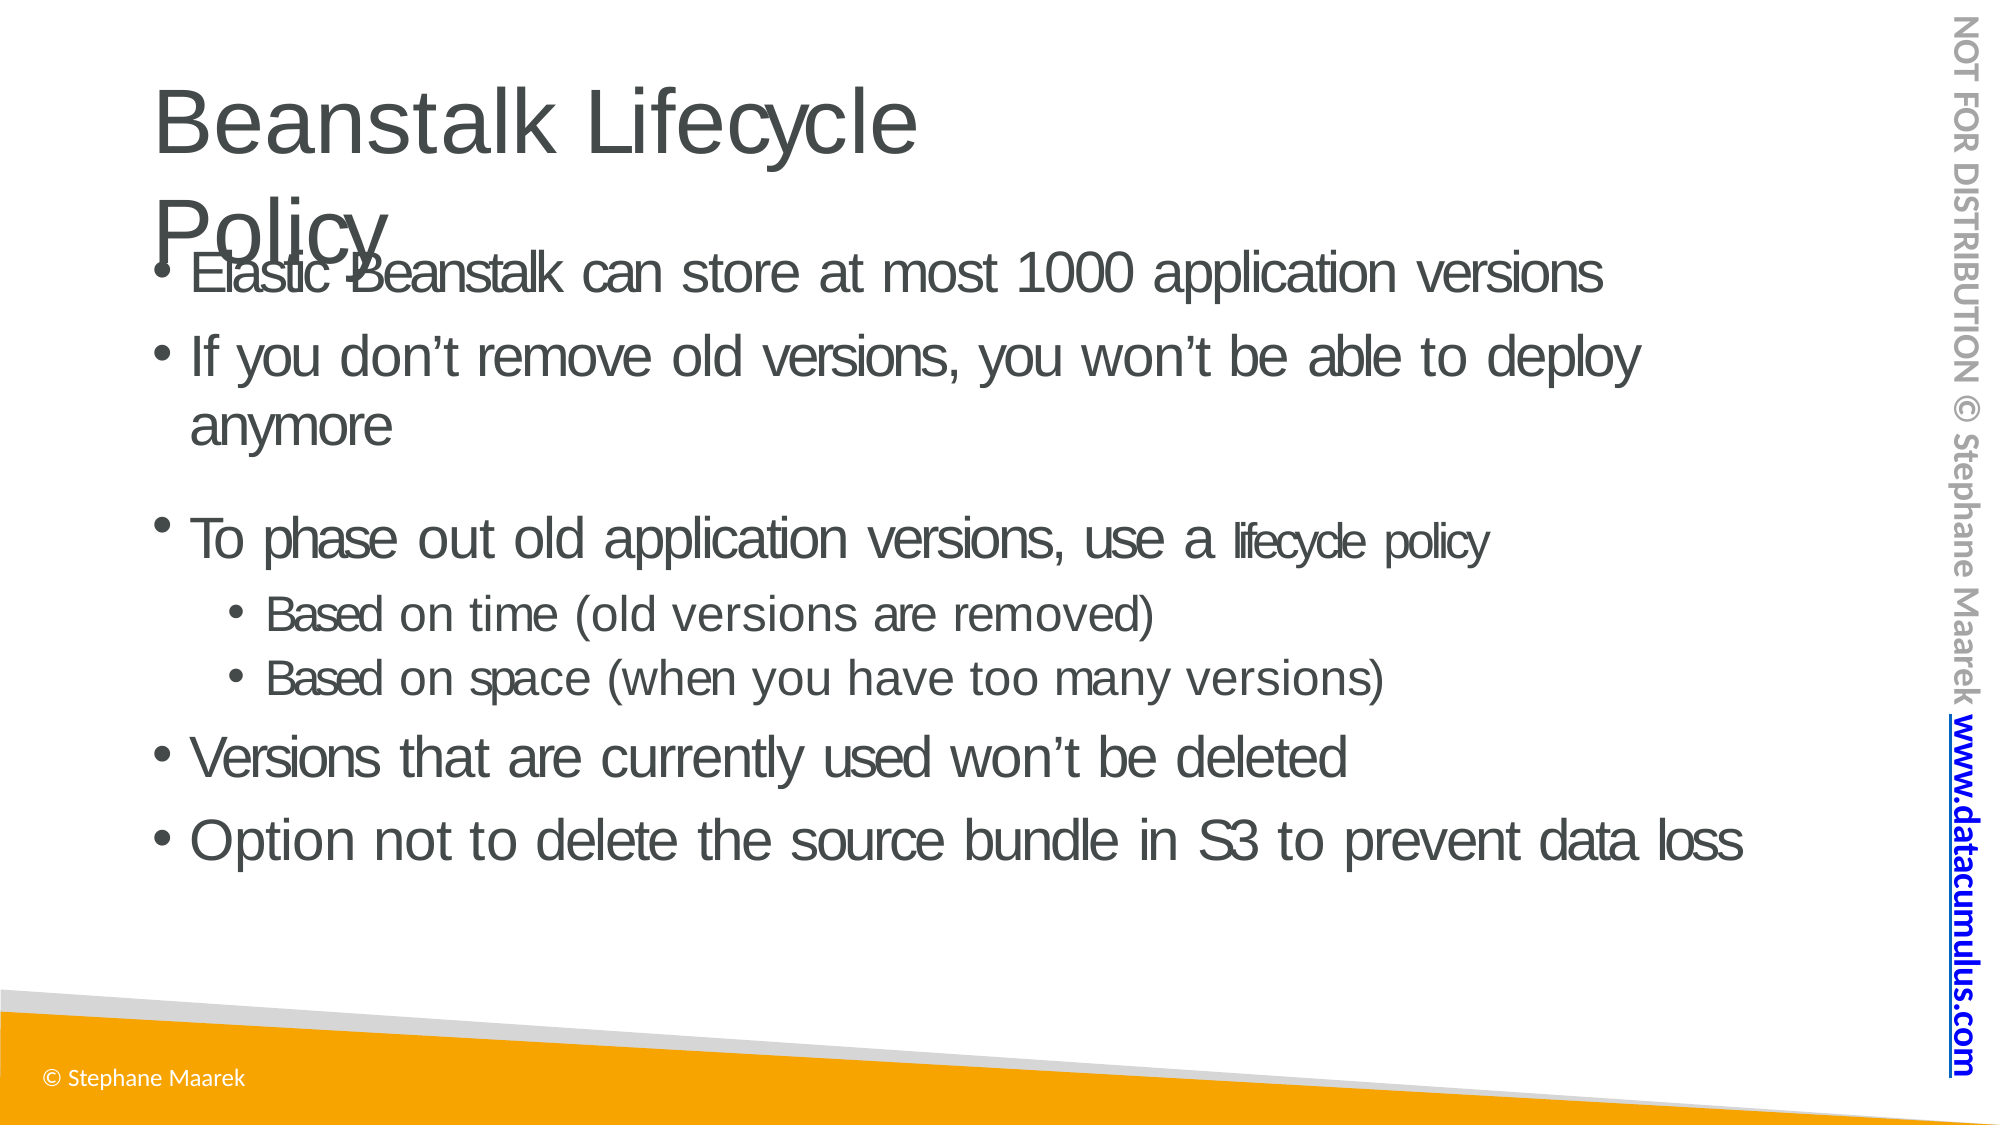

NOT FOR DISTRIBUTION © Stephane Maarek www.datacumulus.com
# Beanstalk Lifecycle Policy
Elastic Beanstalk can store at most 1000 application versions
If you don’t remove old versions, you won’t be able to deploy anymore
To phase out old application versions, use a lifecycle policy
Based on time (old versions are removed)
Based on space (when you have too many versions)
Versions that are currently used won’t be deleted
Option not to delete the source bundle in S3 to prevent data loss
© Stephane Maarek